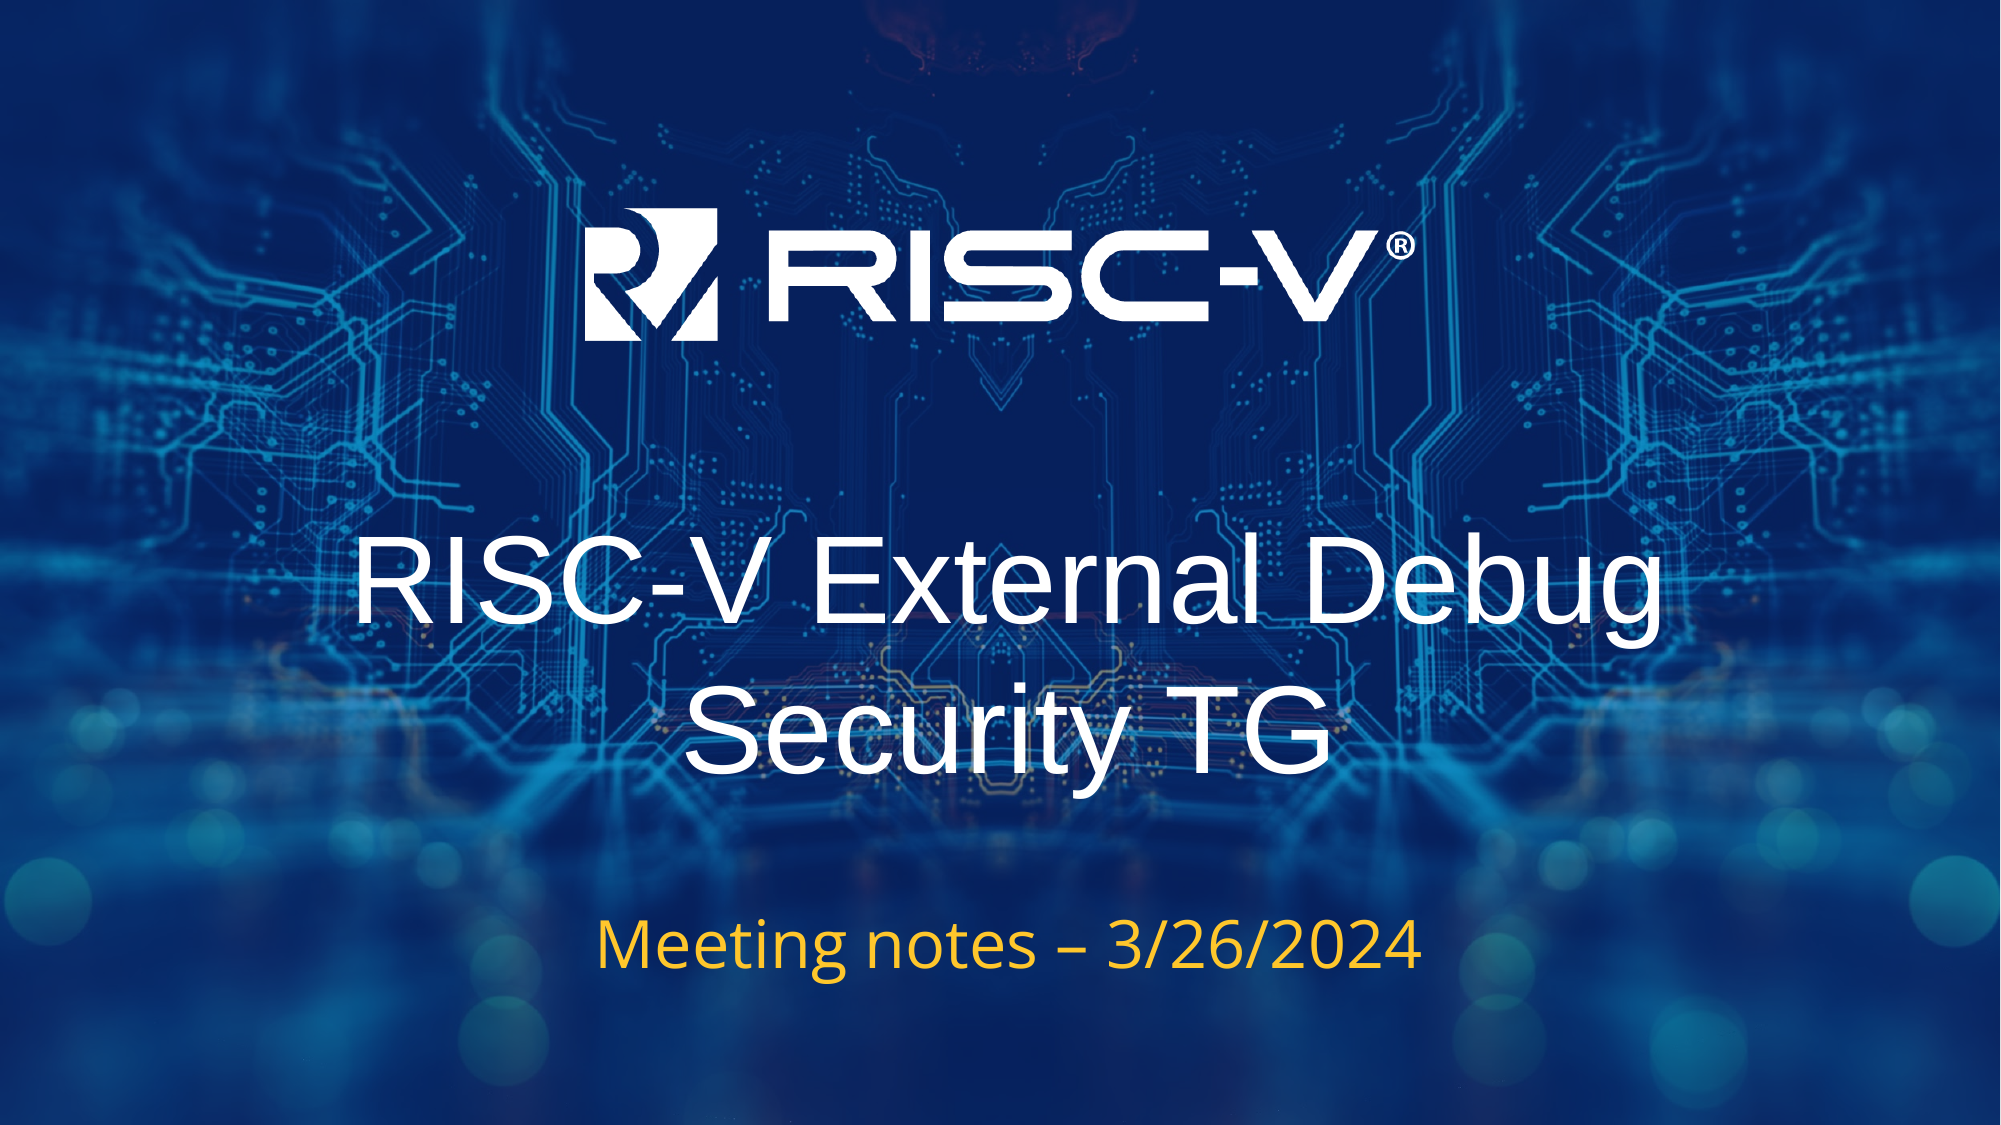

# RISC-V External Debug Security TG
Meeting notes – 3/26/2024